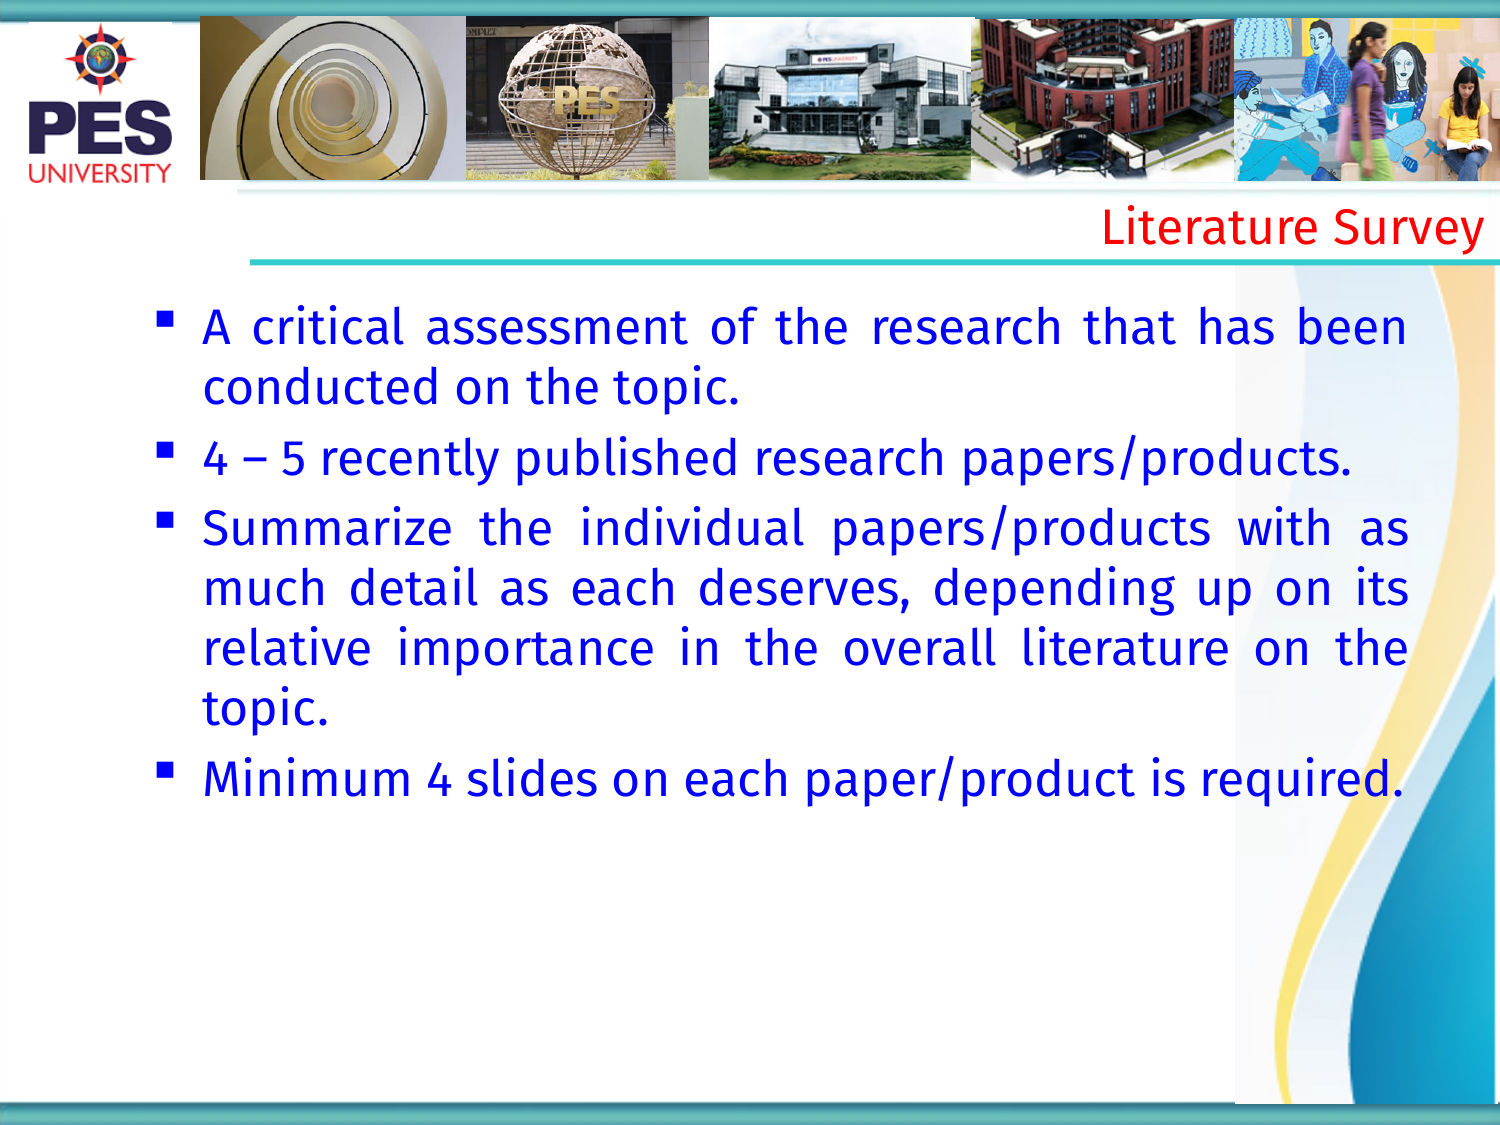

Literature Survey

A critical assessment of the research that has been conducted on the topic.
4 – 5 recently published research papers/products.
Summarize the individual papers/products with as much detail as each deserves, depending up on its relative importance in the overall literature on the topic.
Minimum 4 slides on each paper/product is required.